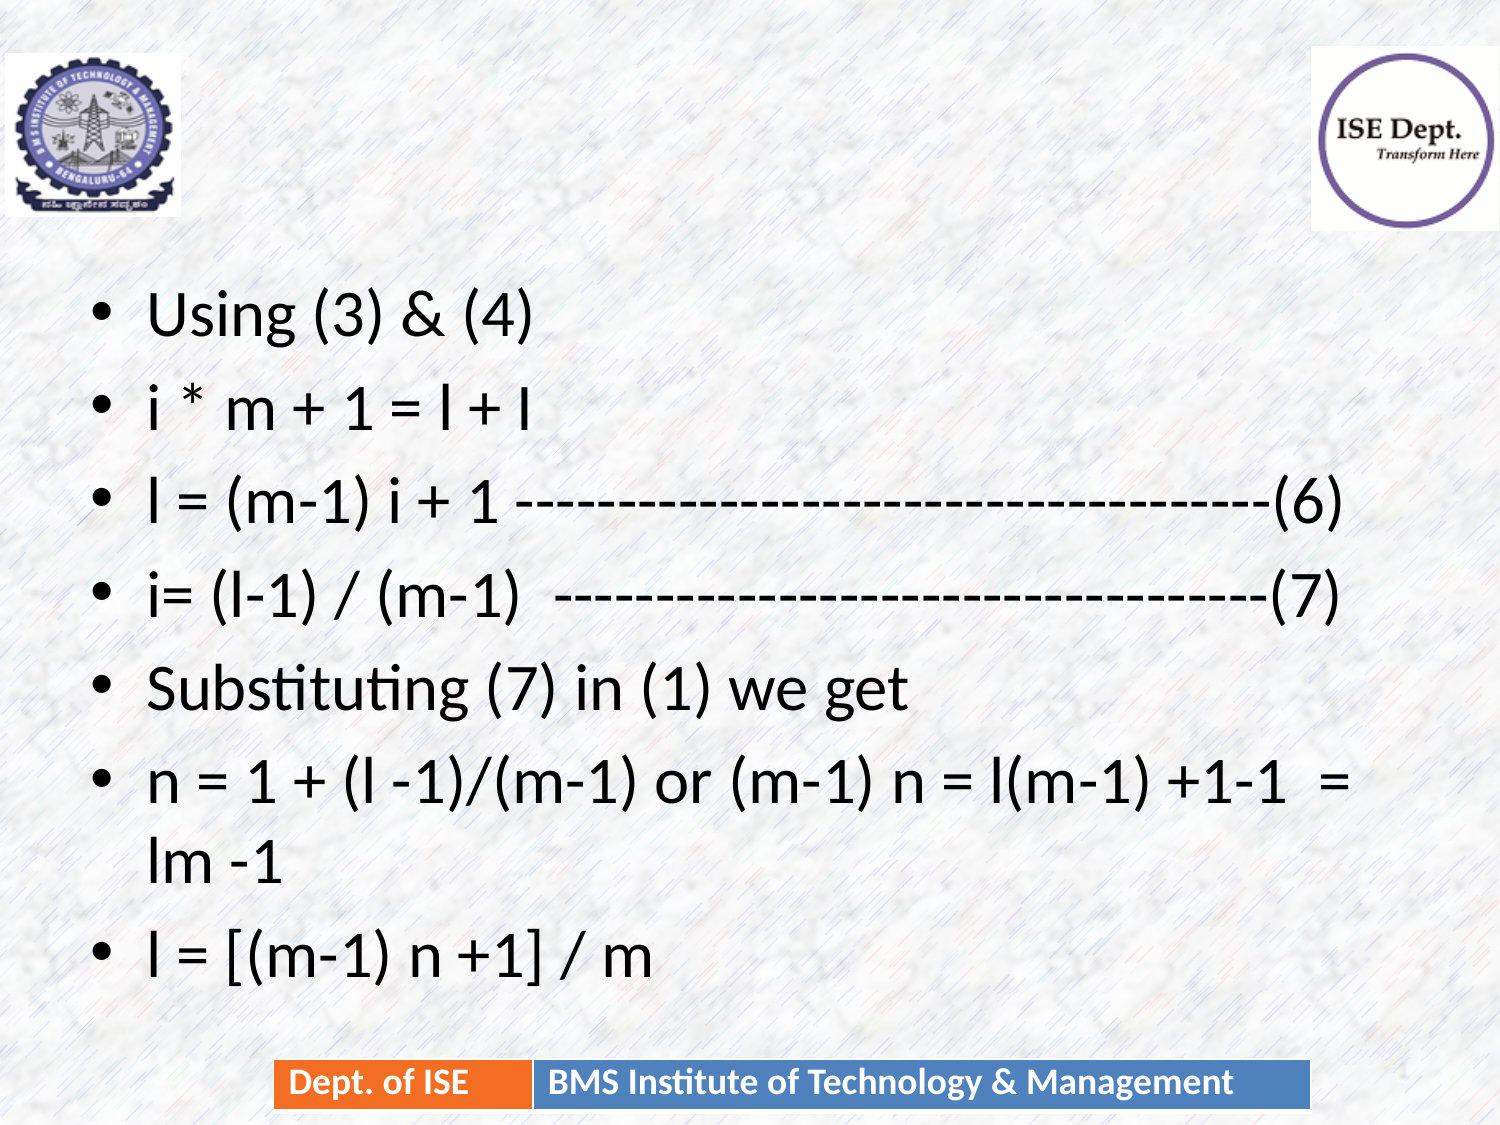

#
Using (3) & (4)
i * m + 1 = l + I
l = (m-1) i + 1 -------------------------------------(6)
i= (l-1) / (m-1)  -----------------------------------(7)
Substituting (7) in (1) we get
n = 1 + (l -1)/(m-1) or (m-1) n = l(m-1) +1-1  = lm -1
l = [(m-1) n +1] / m

35